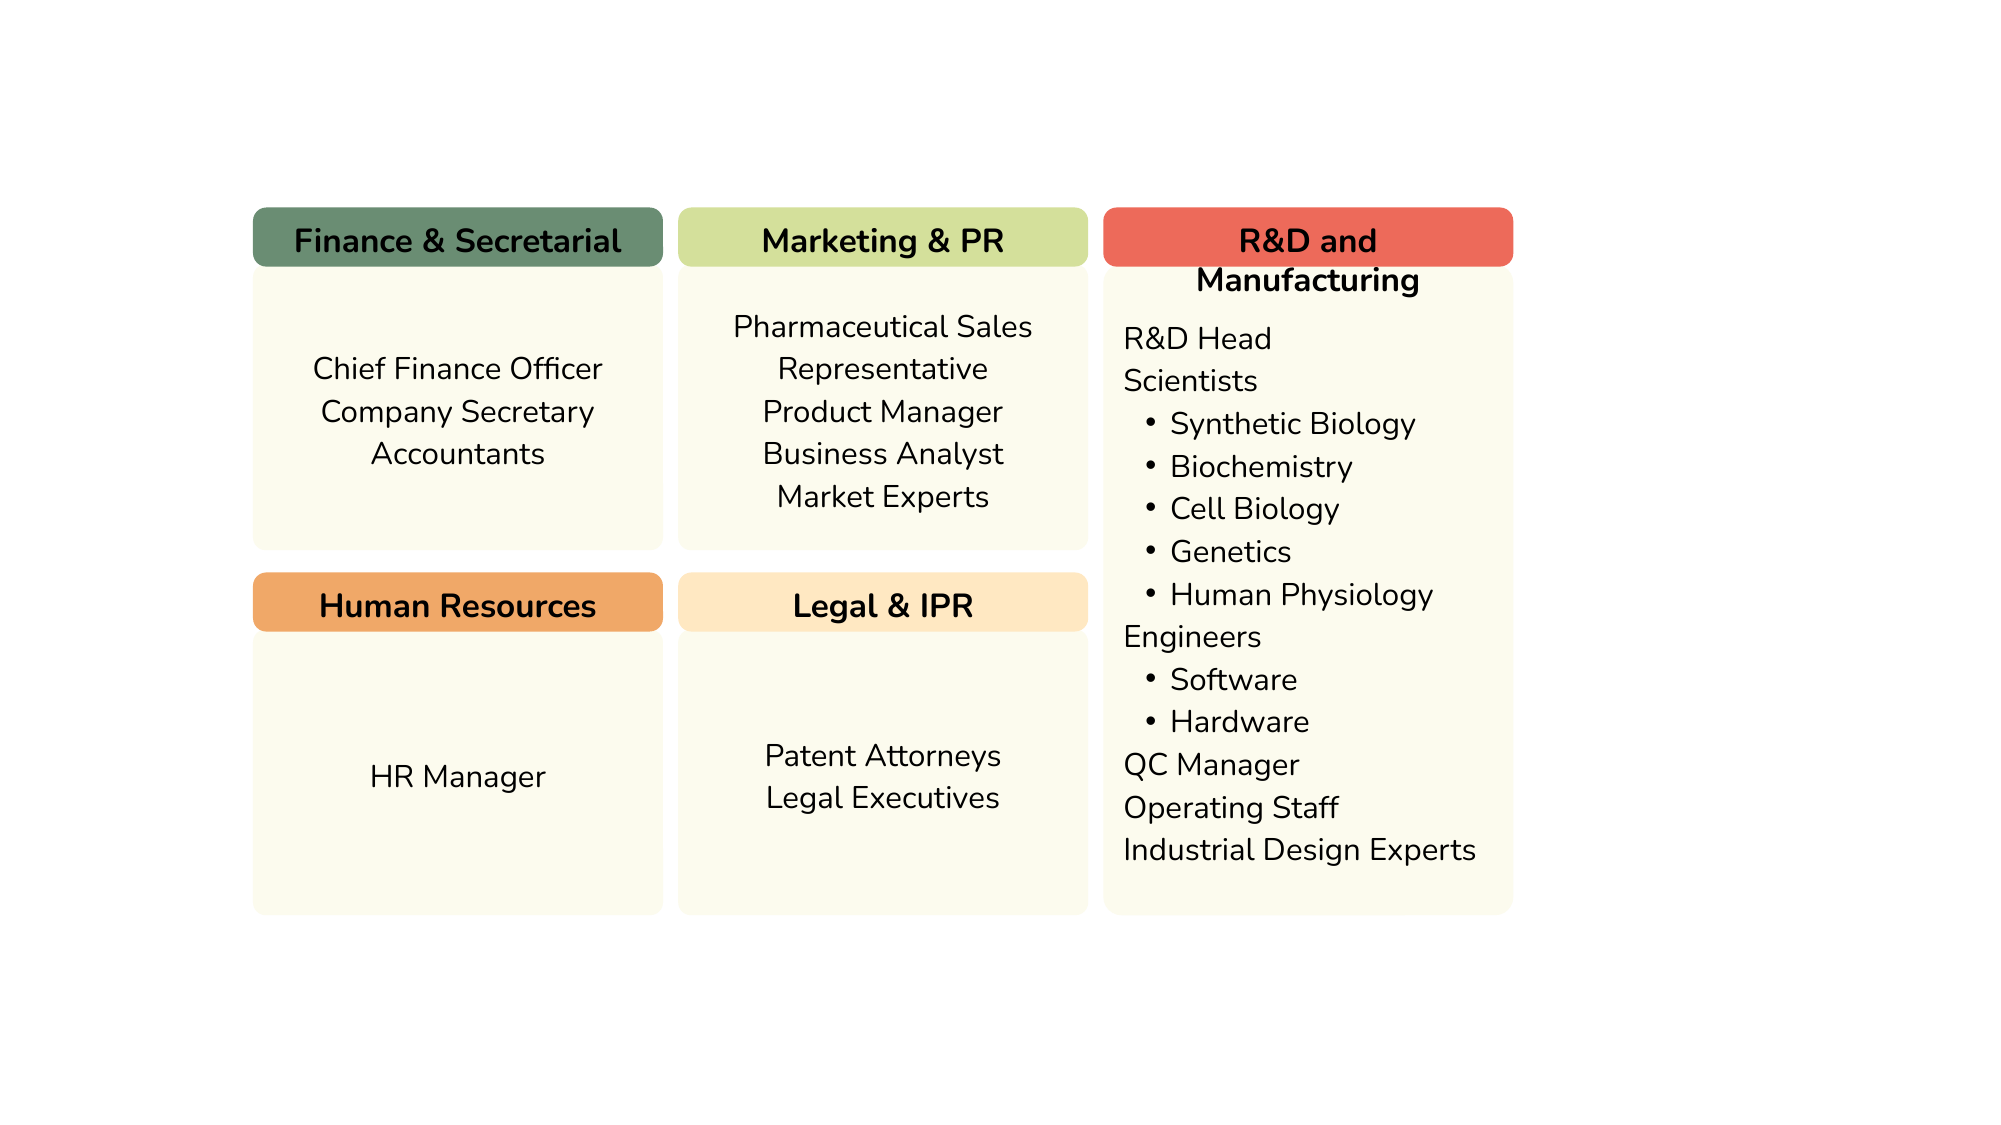

Finance & Secretarial
Marketing & PR
R&D and Manufacturing
Chief Finance Officer
Company Secretary
Accountants
Pharmaceutical Sales Representative
Product Manager
Business Analyst
Market Experts
R&D Head
Scientists
Synthetic Biology
Biochemistry
Cell Biology
Genetics
Human Physiology
Engineers
Software
Hardware
QC Manager
Operating Staff
Industrial Design Experts
Human Resources
Legal & IPR
HR Manager
Patent Attorneys
Legal Executives